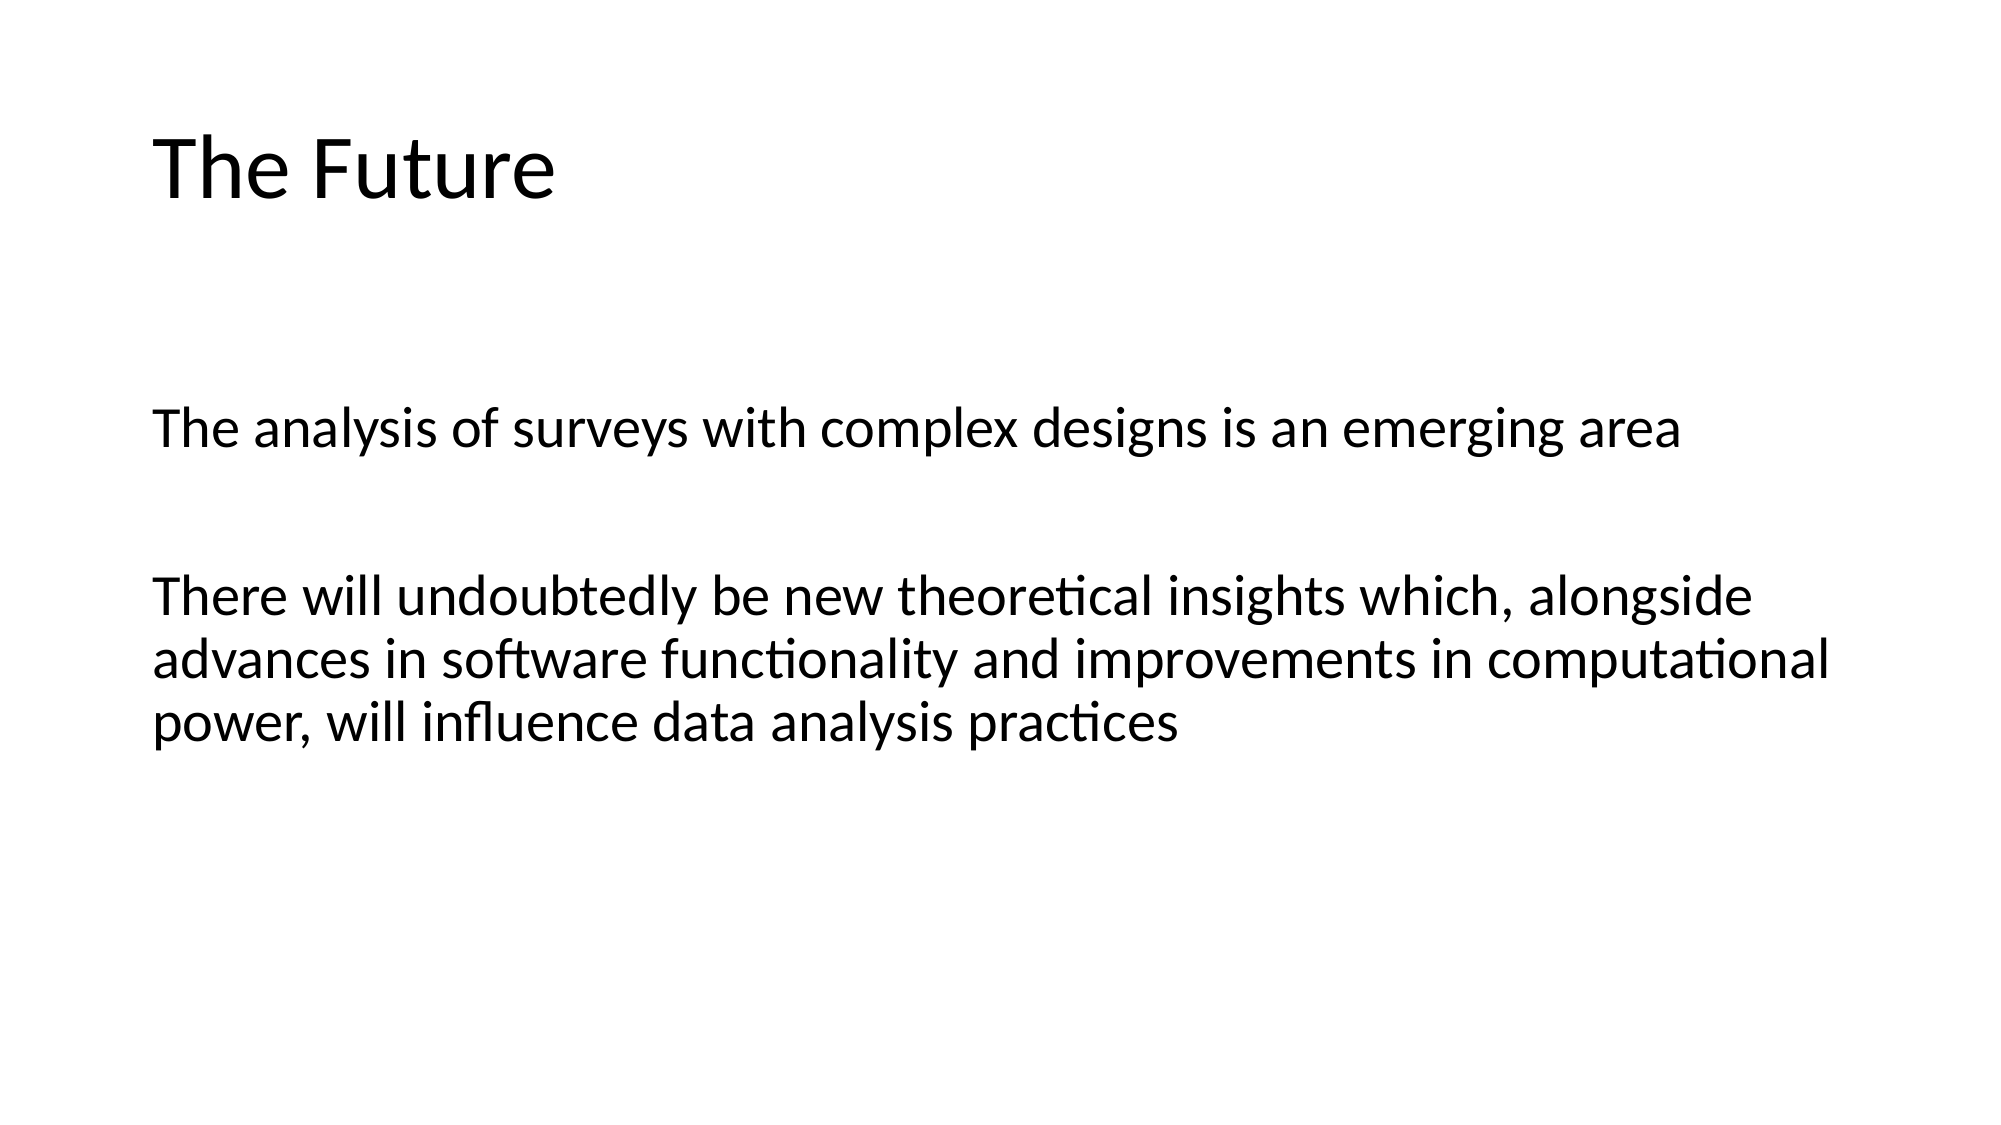

# The Future

The analysis of surveys with complex designs is an emerging area

There will undoubtedly be new theoretical insights which, alongside advances in software functionality and improvements in computational power, will influence data analysis practices